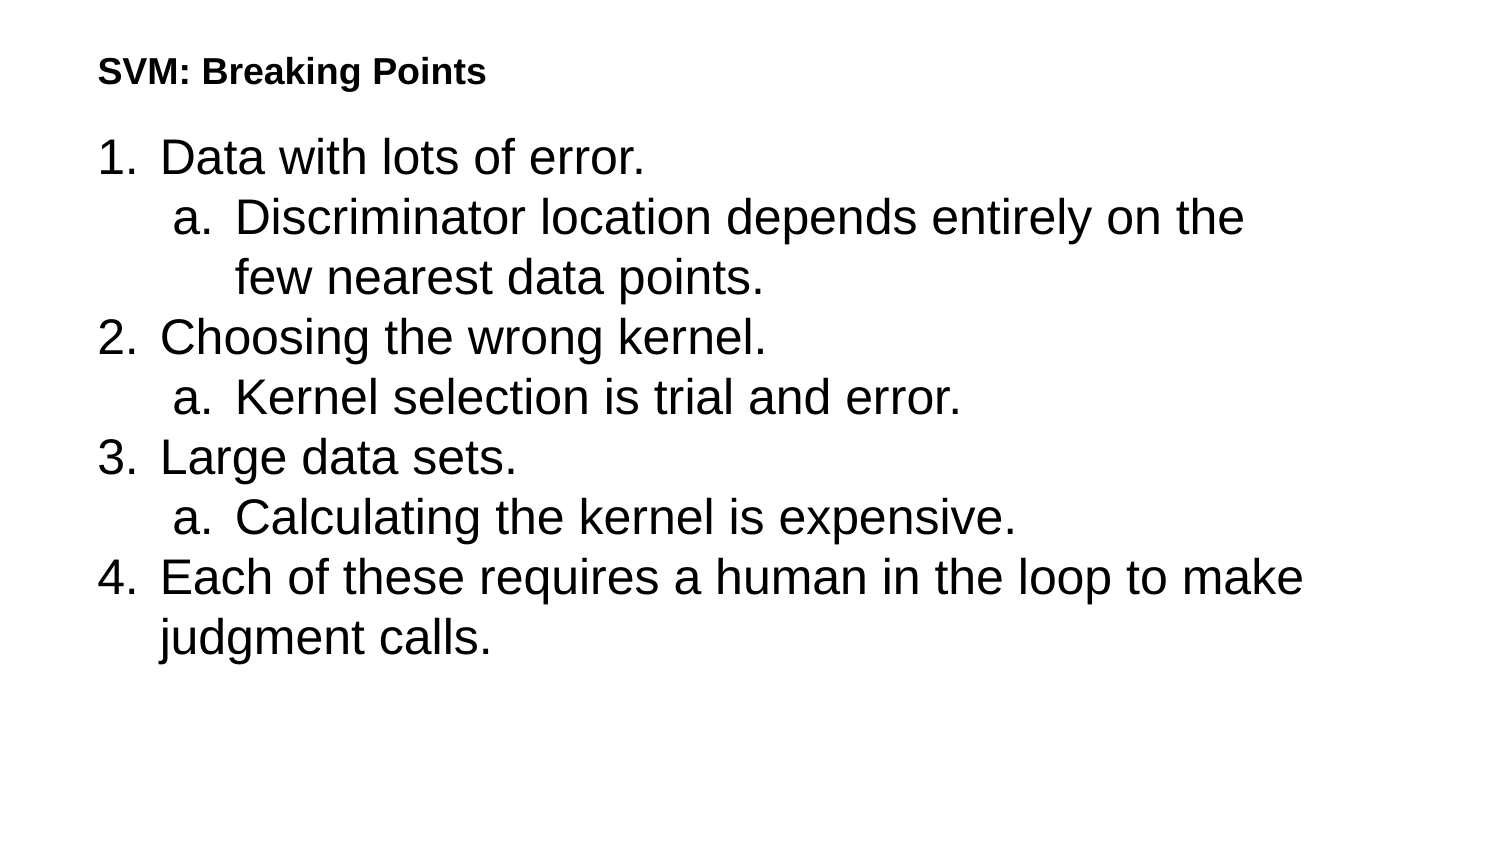

SVM: Breaking Points
Data with lots of error.
Discriminator location depends entirely on the few nearest data points.
Choosing the wrong kernel.
Kernel selection is trial and error.
Large data sets.
Calculating the kernel is expensive.
Each of these requires a human in the loop to make judgment calls.